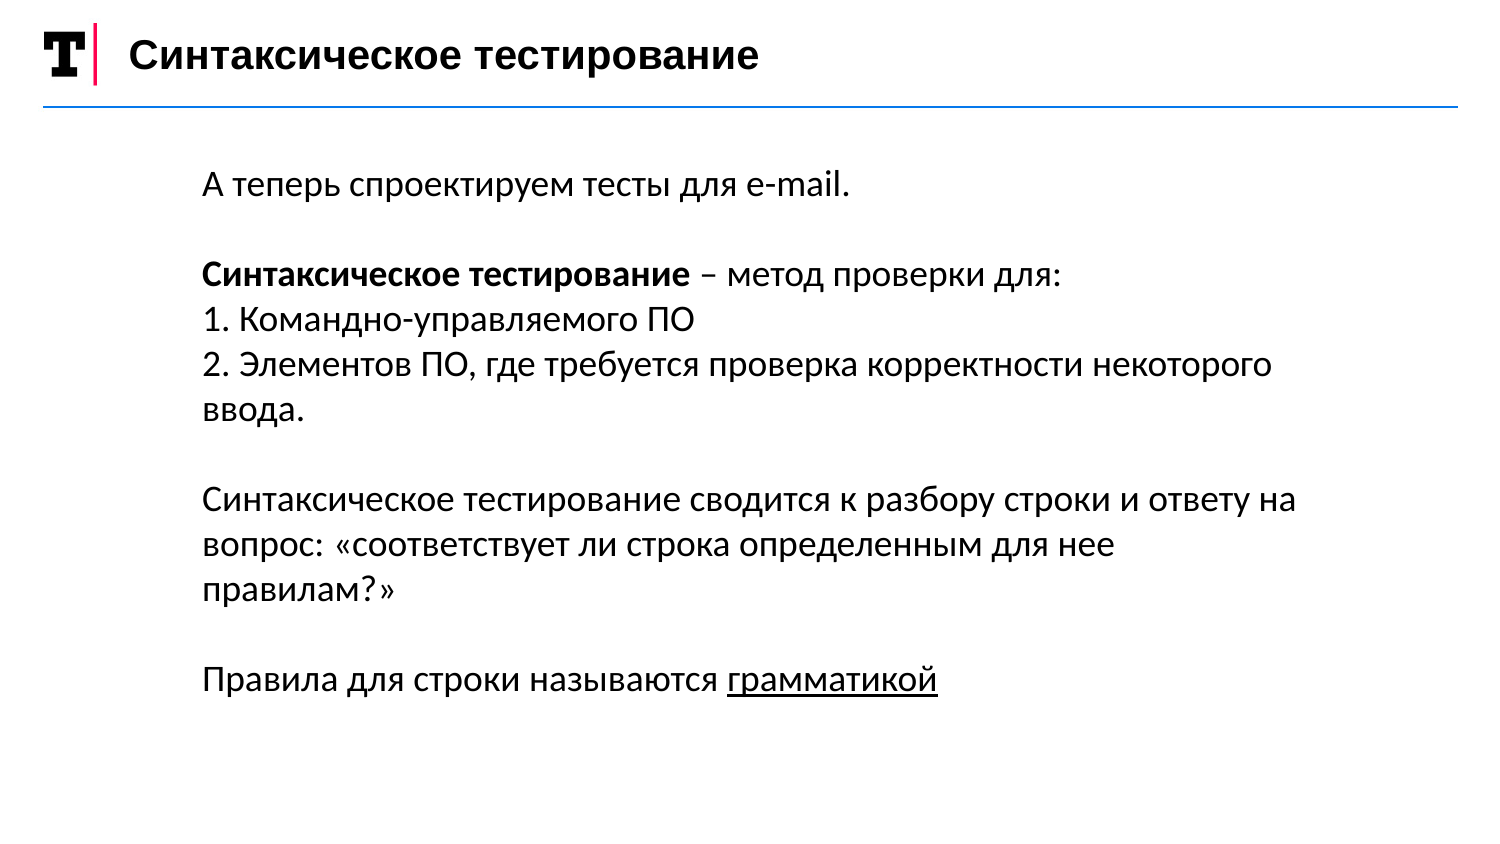

Синтаксическое тестирование
А теперь спроектируем тесты для e-mail.

Синтаксическое тестирование – метод проверки для:
1. Командно-управляемого ПО
2. Элементов ПО, где требуется проверка корректности некоторого
ввода.

Синтаксическое тестирование сводится к разбору строки и ответу на
вопрос: «соответствует ли строка определенным для нее
правилам?»

Правила для строки называются грамматикой
33